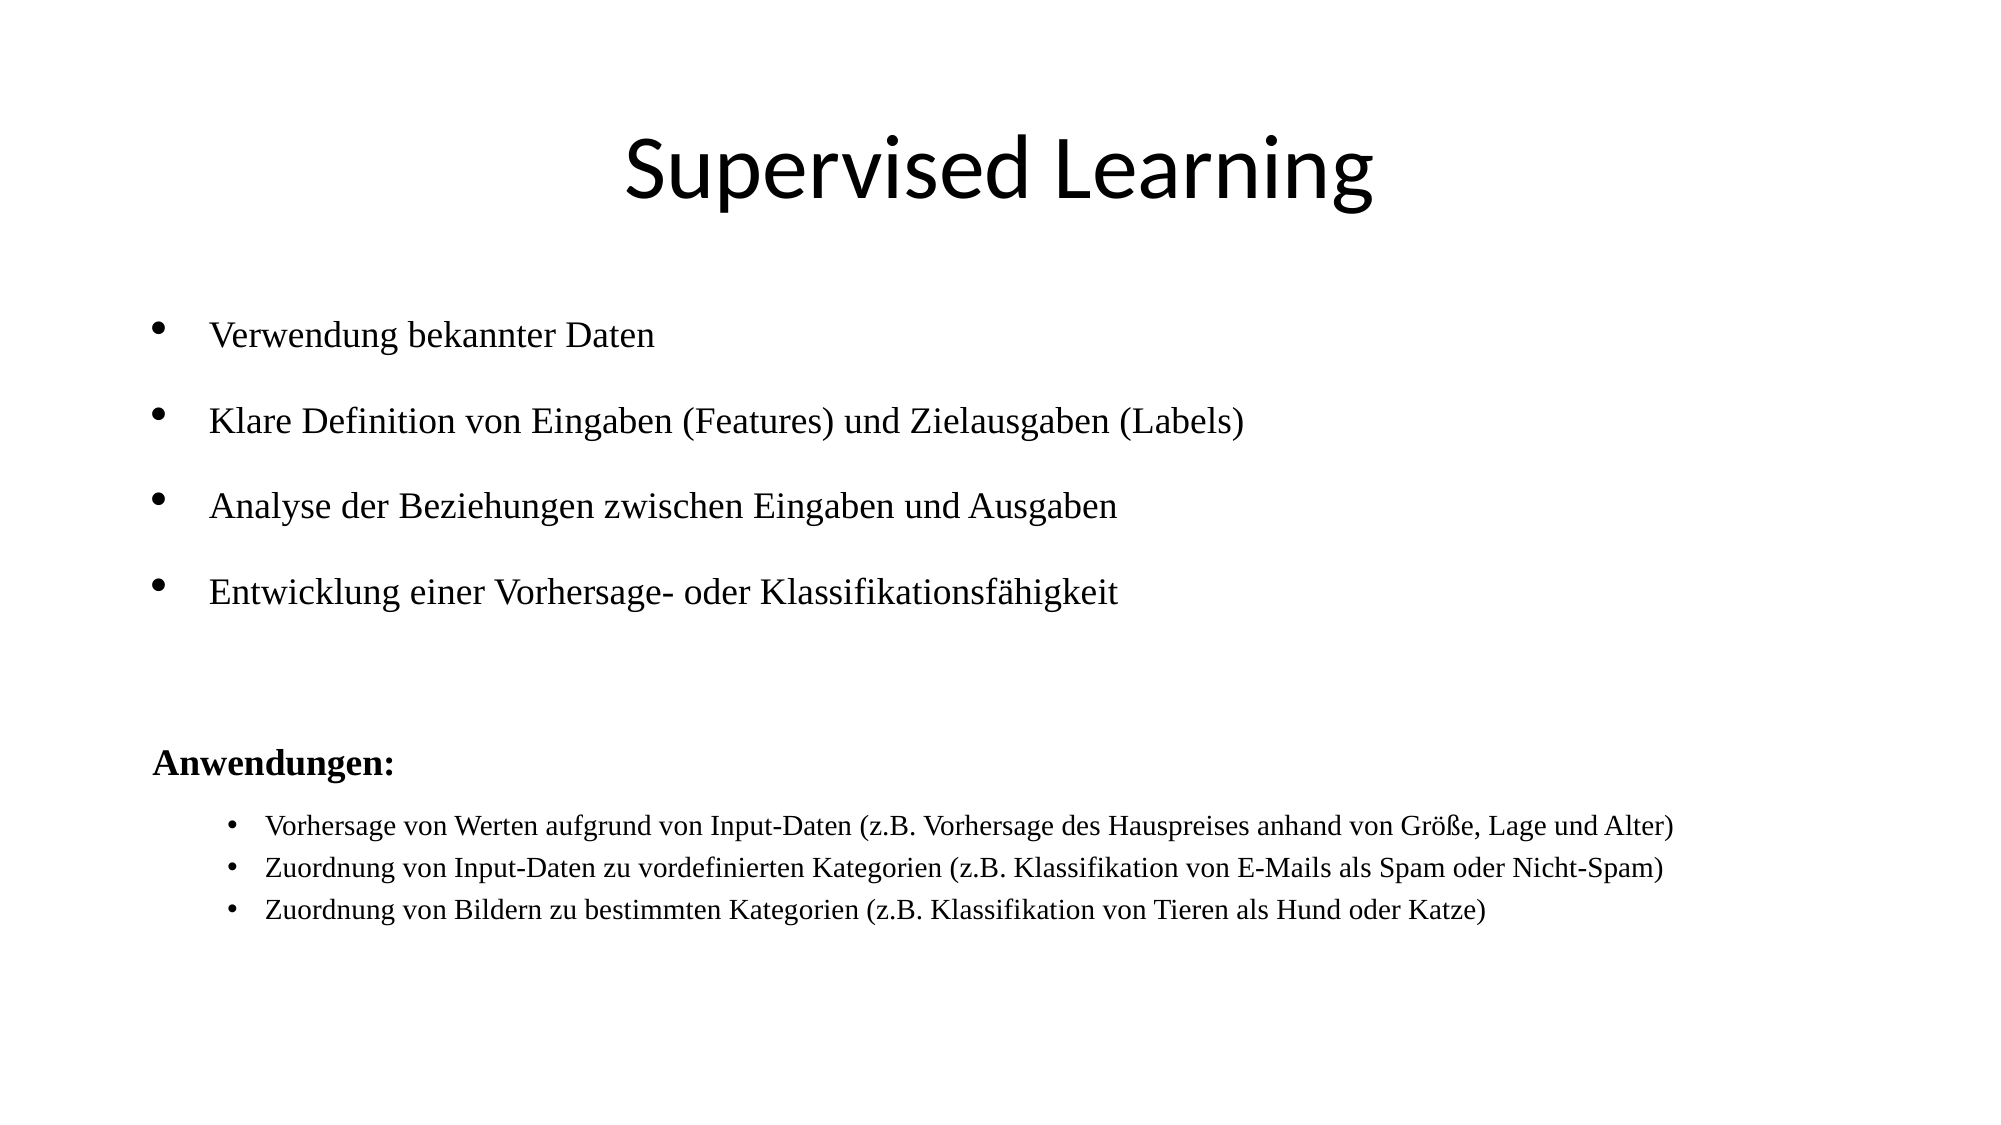

# Supervised Learning
Verwendung bekannter Daten
Klare Definition von Eingaben (Features) und Zielausgaben (Labels)
Analyse der Beziehungen zwischen Eingaben und Ausgaben
Entwicklung einer Vorhersage- oder Klassifikationsfähigkeit

Anwendungen:
Vorhersage von Werten aufgrund von Input-Daten (z.B. Vorhersage des Hauspreises anhand von Größe, Lage und Alter)
Zuordnung von Input-Daten zu vordefinierten Kategorien (z.B. Klassifikation von E-Mails als Spam oder Nicht-Spam)
Zuordnung von Bildern zu bestimmten Kategorien (z.B. Klassifikation von Tieren als Hund oder Katze)